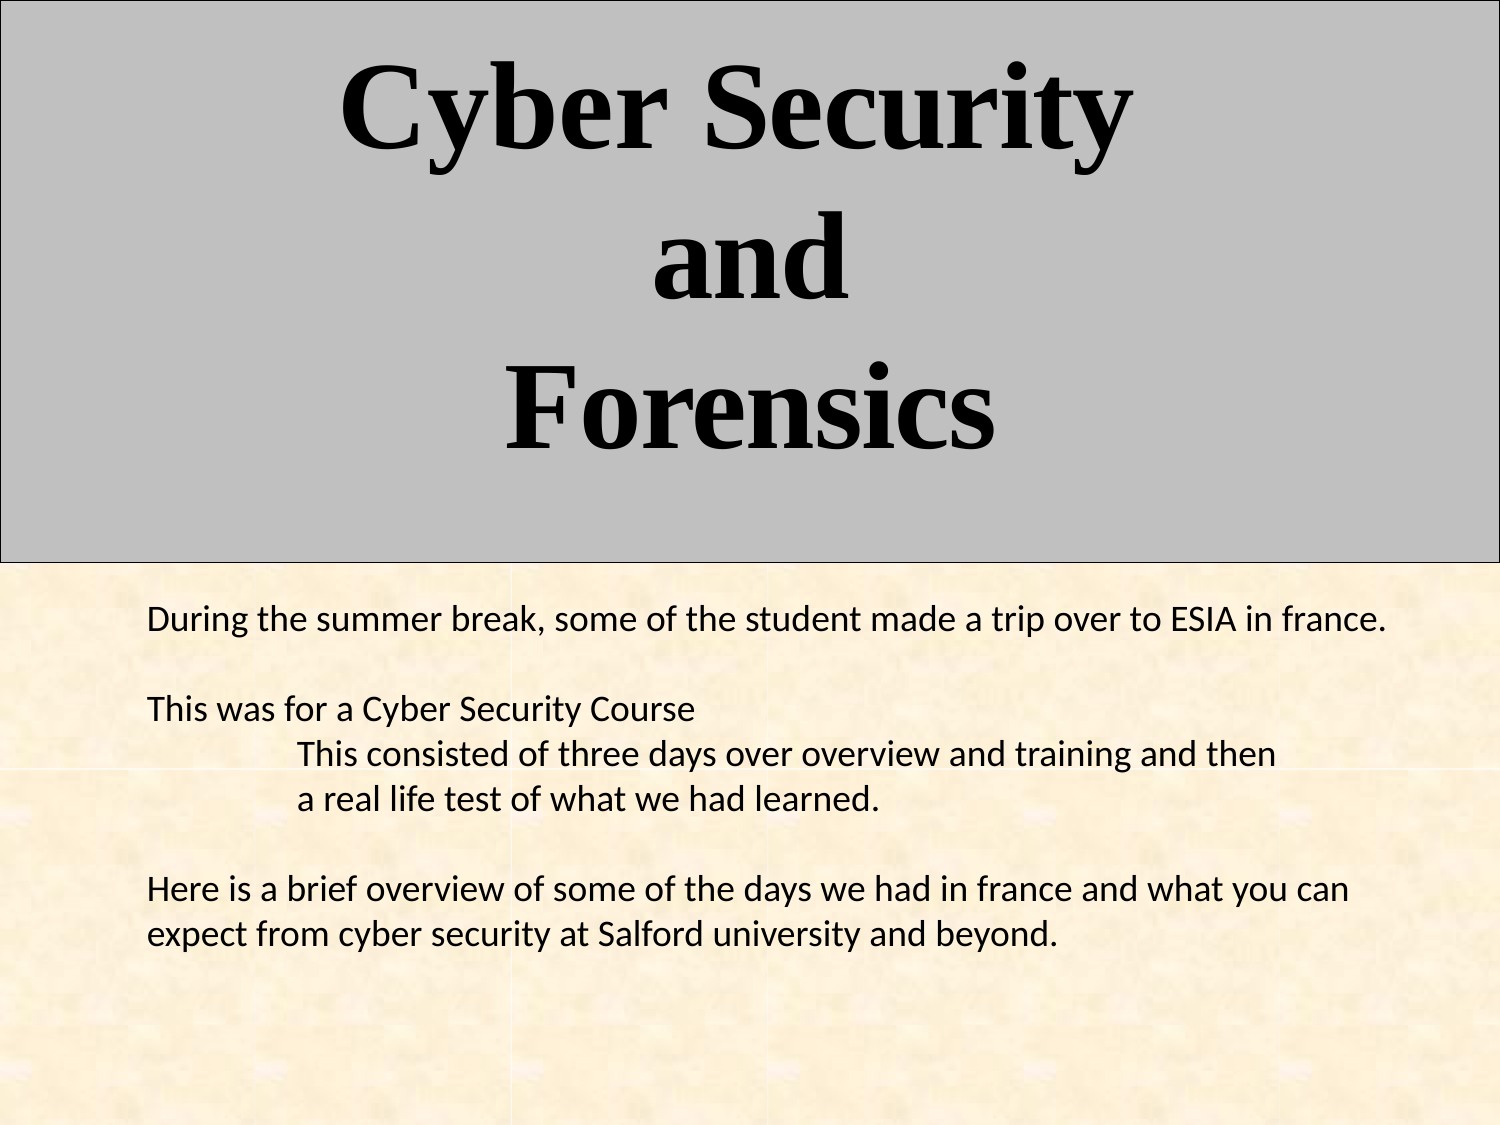

# Cyber Security and Forensics

During the summer break, some of the student made a trip over to ESIA in france.

This was for a Cyber Security Course
	This consisted of three days over overview and training and then
	a real life test of what we had learned.

Here is a brief overview of some of the days we had in france and what you can
expect from cyber security at Salford university and beyond.